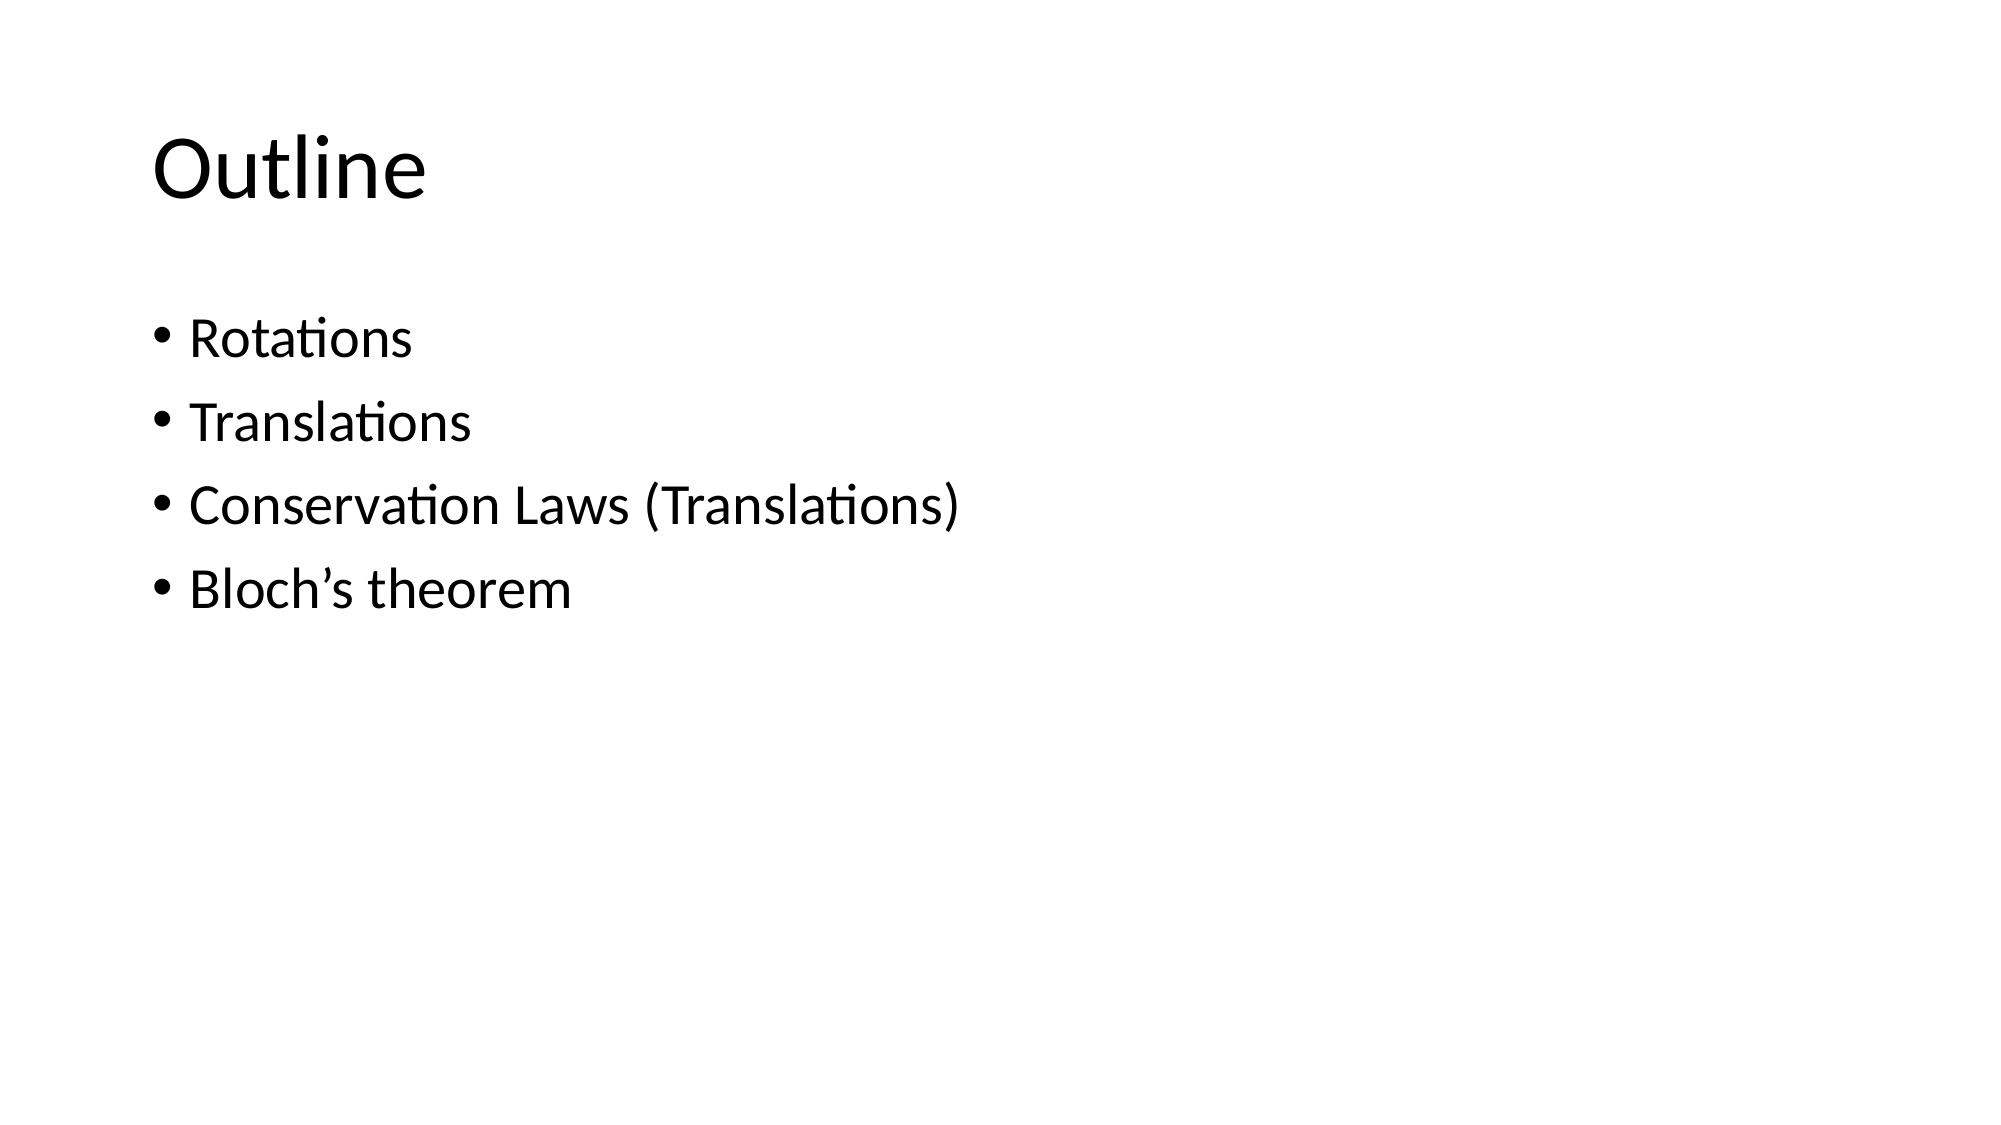

# Outline
Rotations
Translations
Conservation Laws (Translations)
Bloch’s theorem